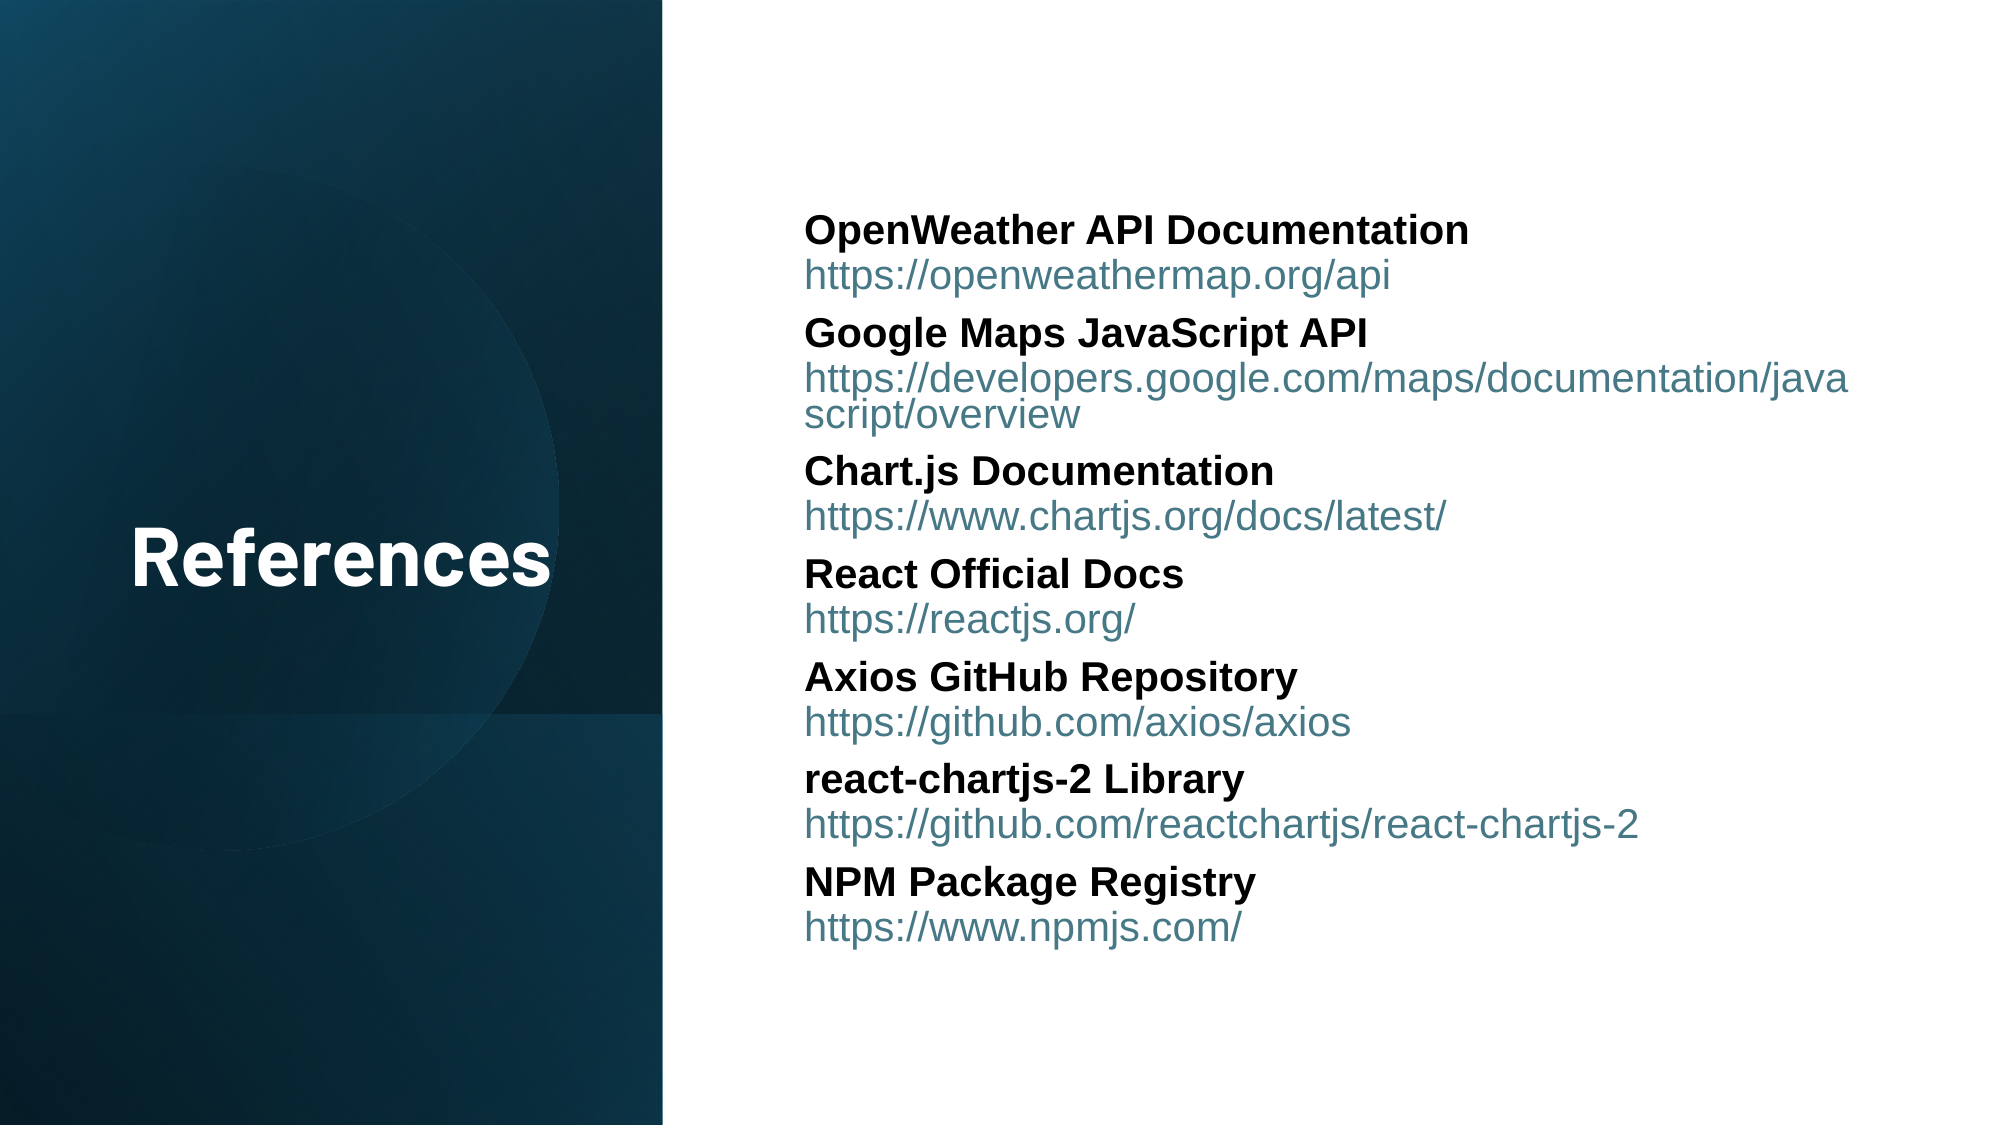

# References
OpenWeather API Documentation
https://openweathermap.org/api
Google Maps JavaScript API
https://developers.google.com/maps/documentation/javascript/overview
Chart.js Documentation
https://www.chartjs.org/docs/latest/
React Official Docs
https://reactjs.org/
Axios GitHub Repository
https://github.com/axios/axios
react-chartjs-2 Library
https://github.com/reactchartjs/react-chartjs-2
NPM Package Registry
https://www.npmjs.com/